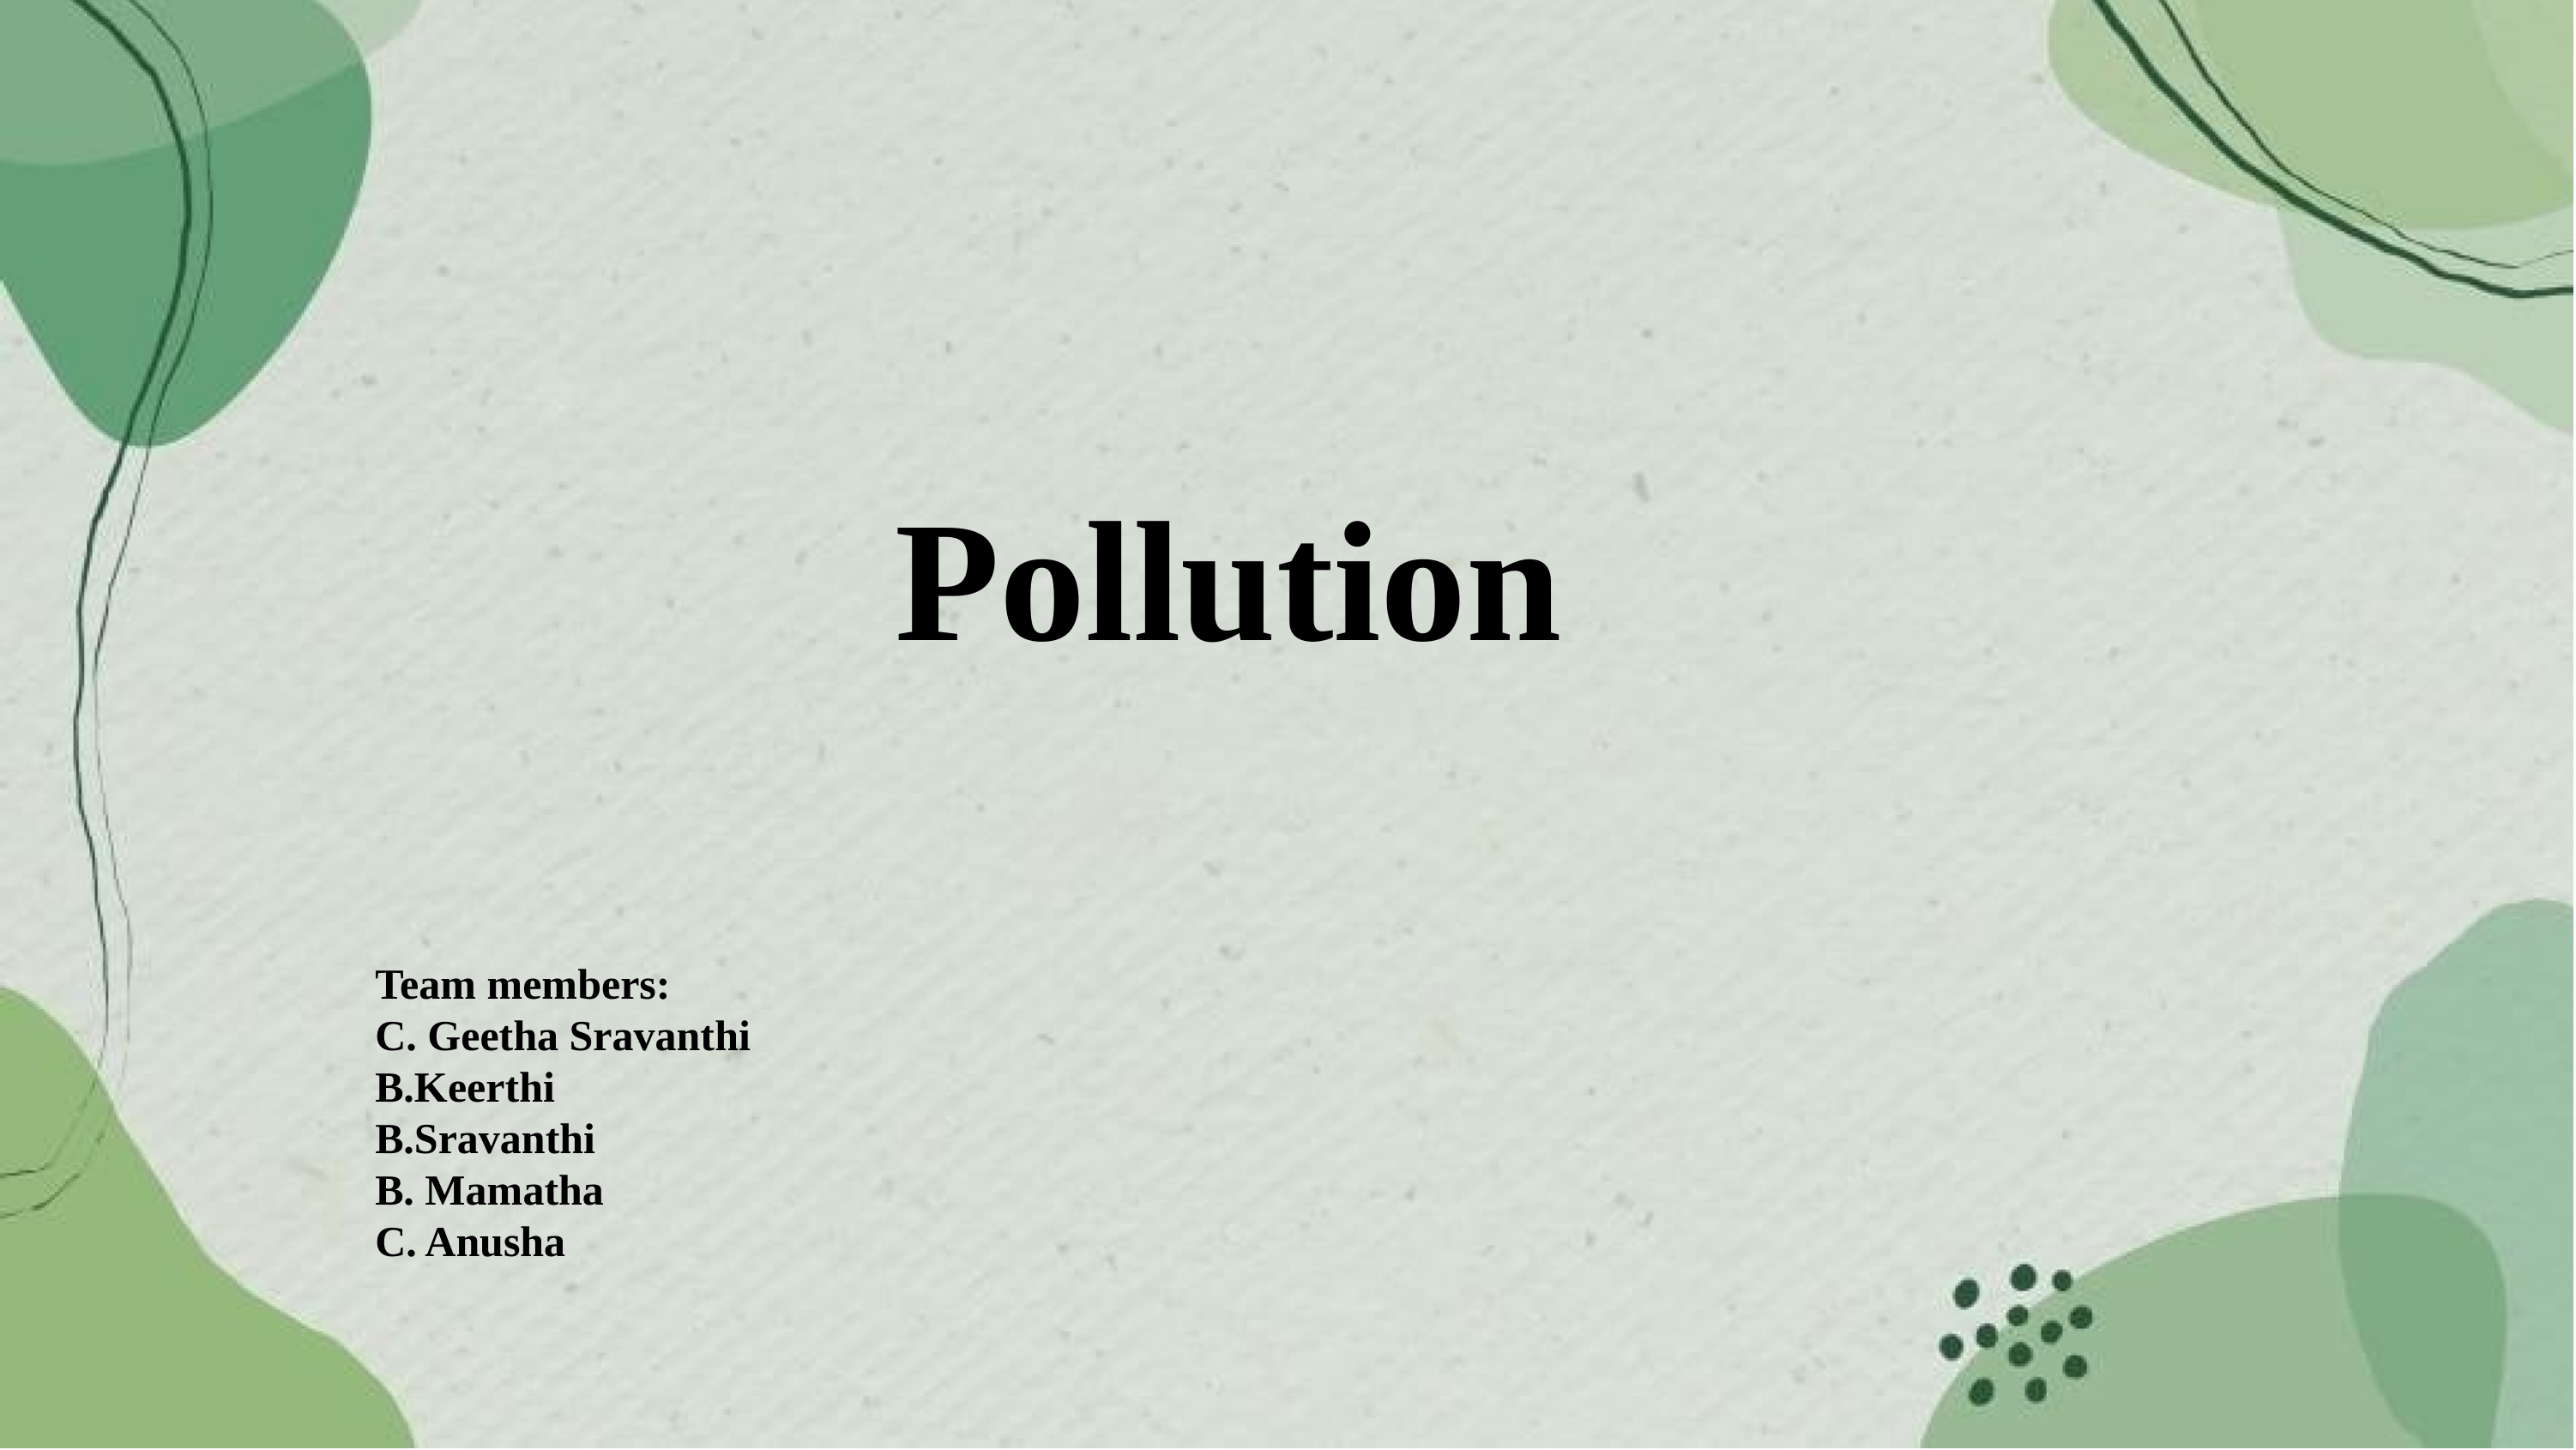

# Pollution
Team members:
C. Geetha Sravanthi
B.Keerthi
B.Sravanthi
B. Mamatha
C. Anusha